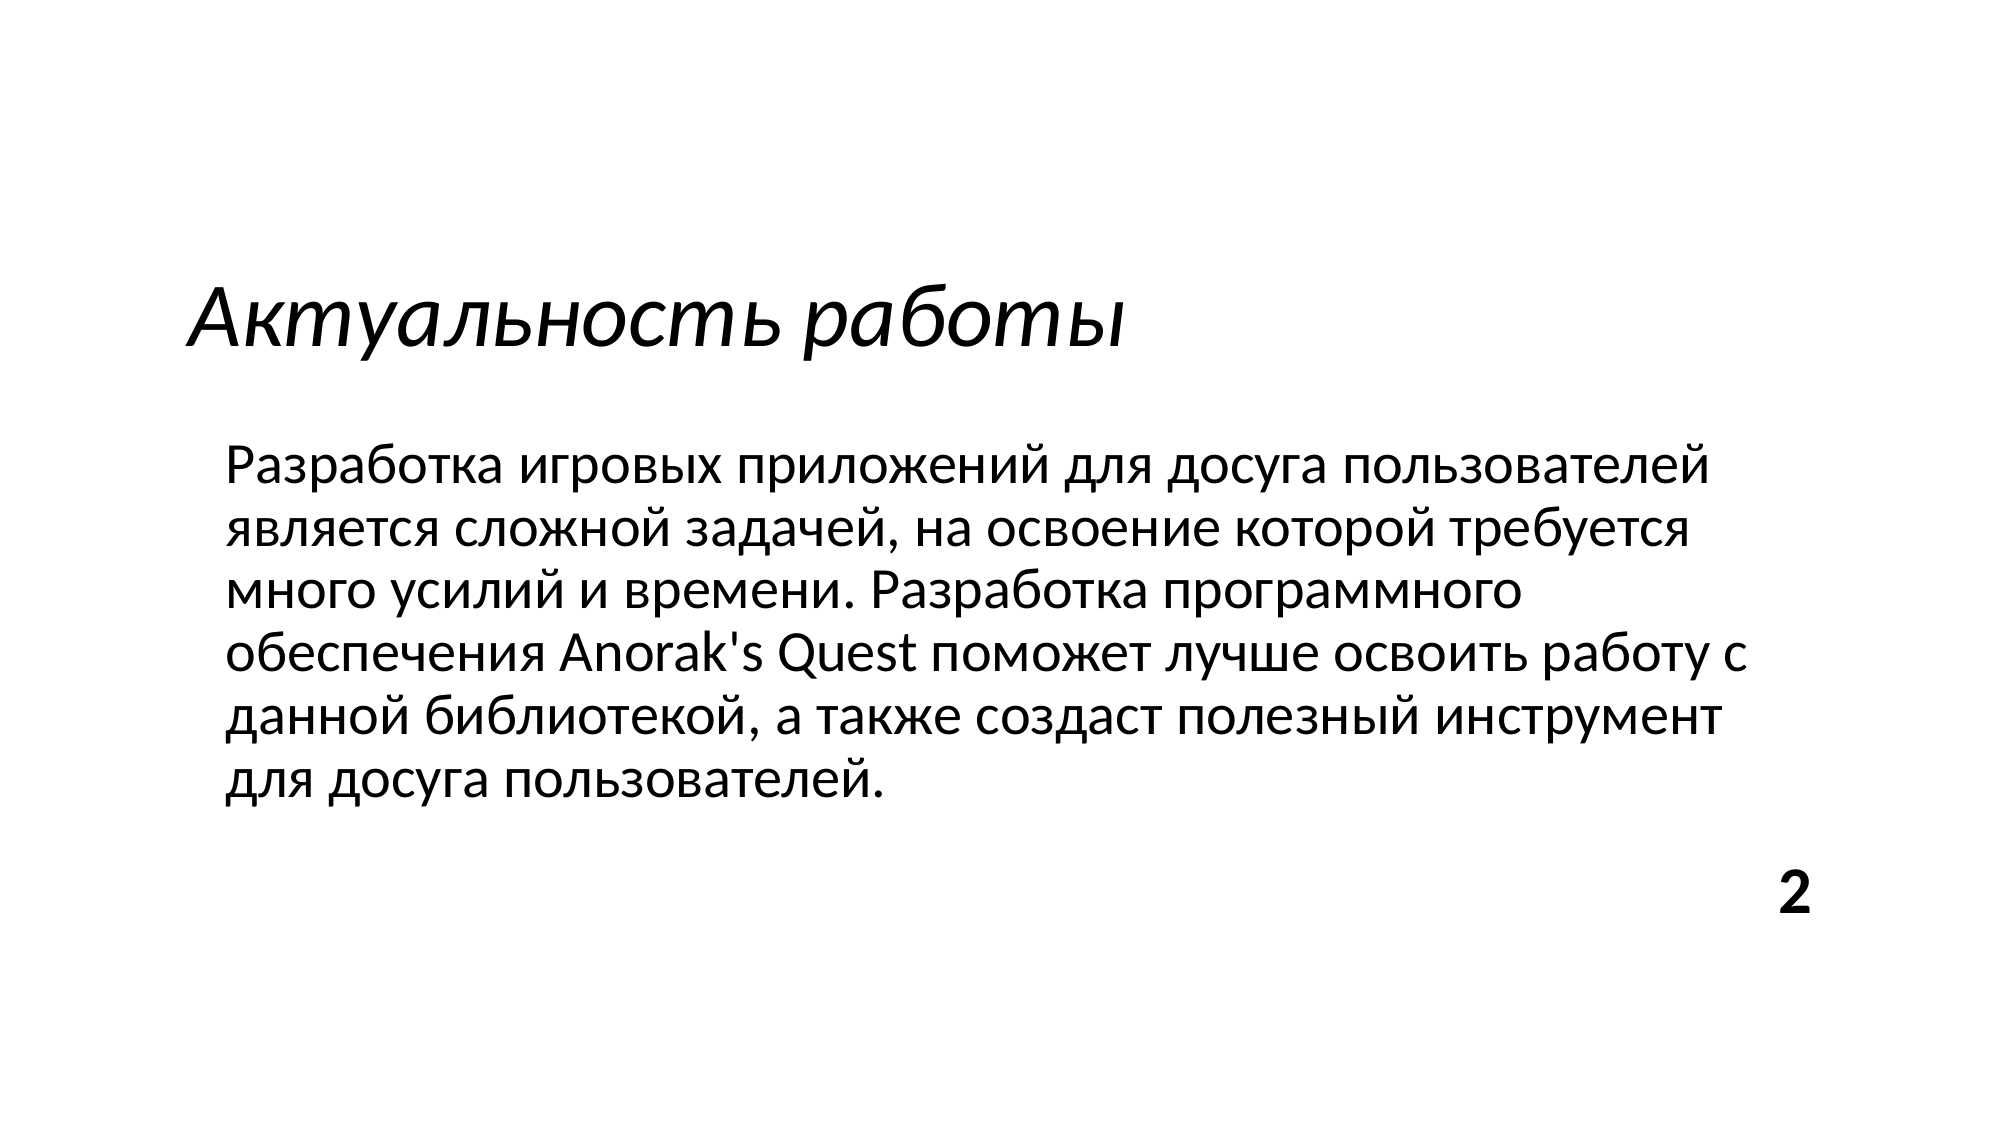

# Актуальность работы
Разработка игровых приложений для досуга пользователей является сложной задачей, на освоение которой требуется много усилий и времени. Разработка программного обеспечения Anorak's Quest поможет лучше освоить работу с данной библиотекой, а также создаст полезный инструмент для досуга пользователей.
2